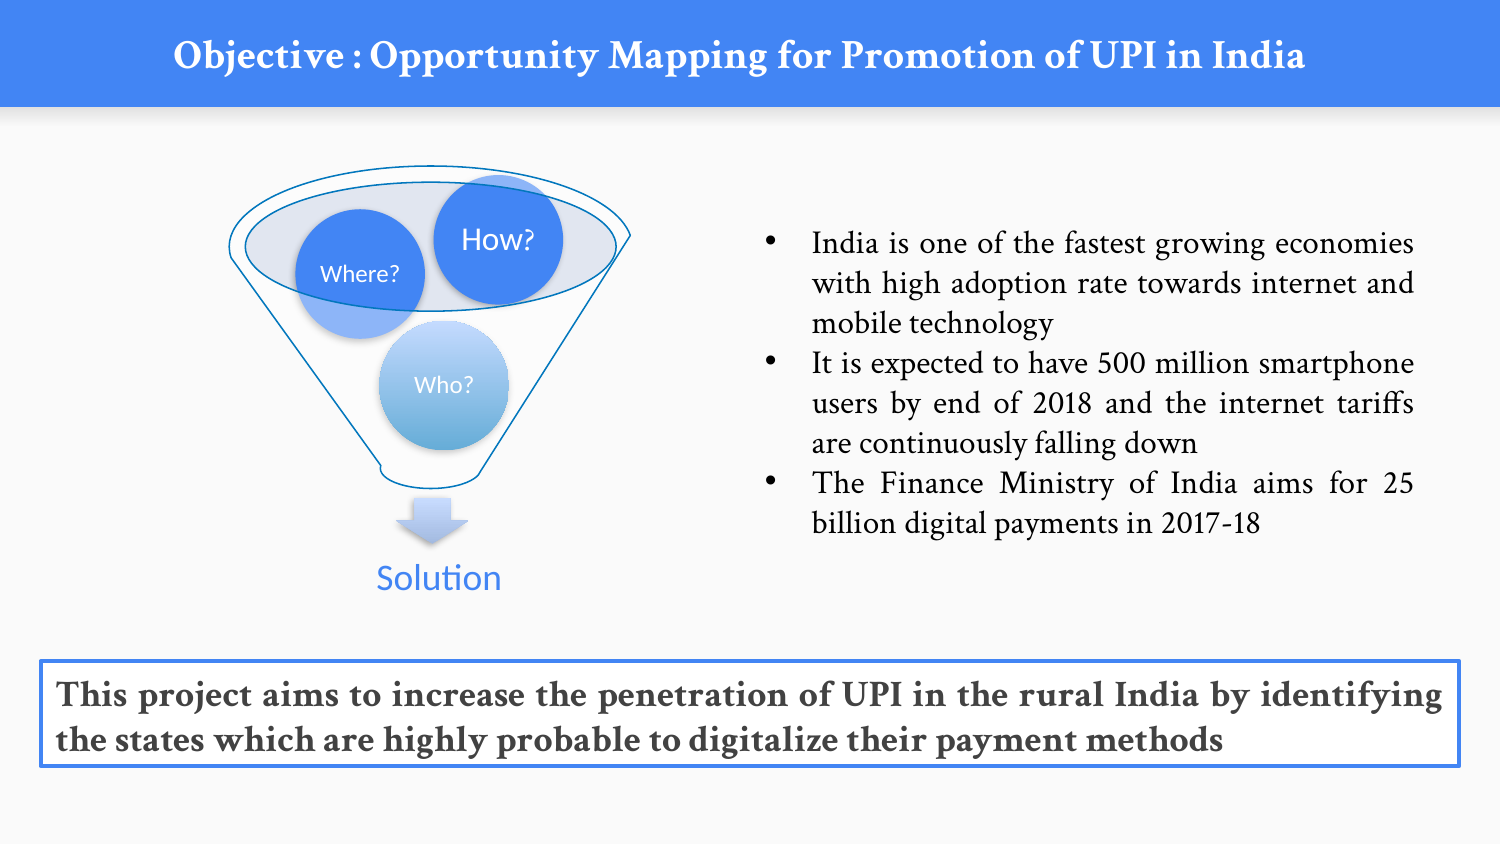

# Objective : Opportunity Mapping for Promotion of UPI in India
  Solution
Who?
Where?
How?
India is one of the fastest growing economies with high adoption rate towards internet and mobile technology
It is expected to have 500 million smartphone users by end of 2018 and the internet tariffs are continuously falling down
The Finance Ministry of India aims for 25 billion digital payments in 2017-18
This project aims to increase the penetration of UPI in the rural India by identifying the states which are highly probable to digitalize their payment methods